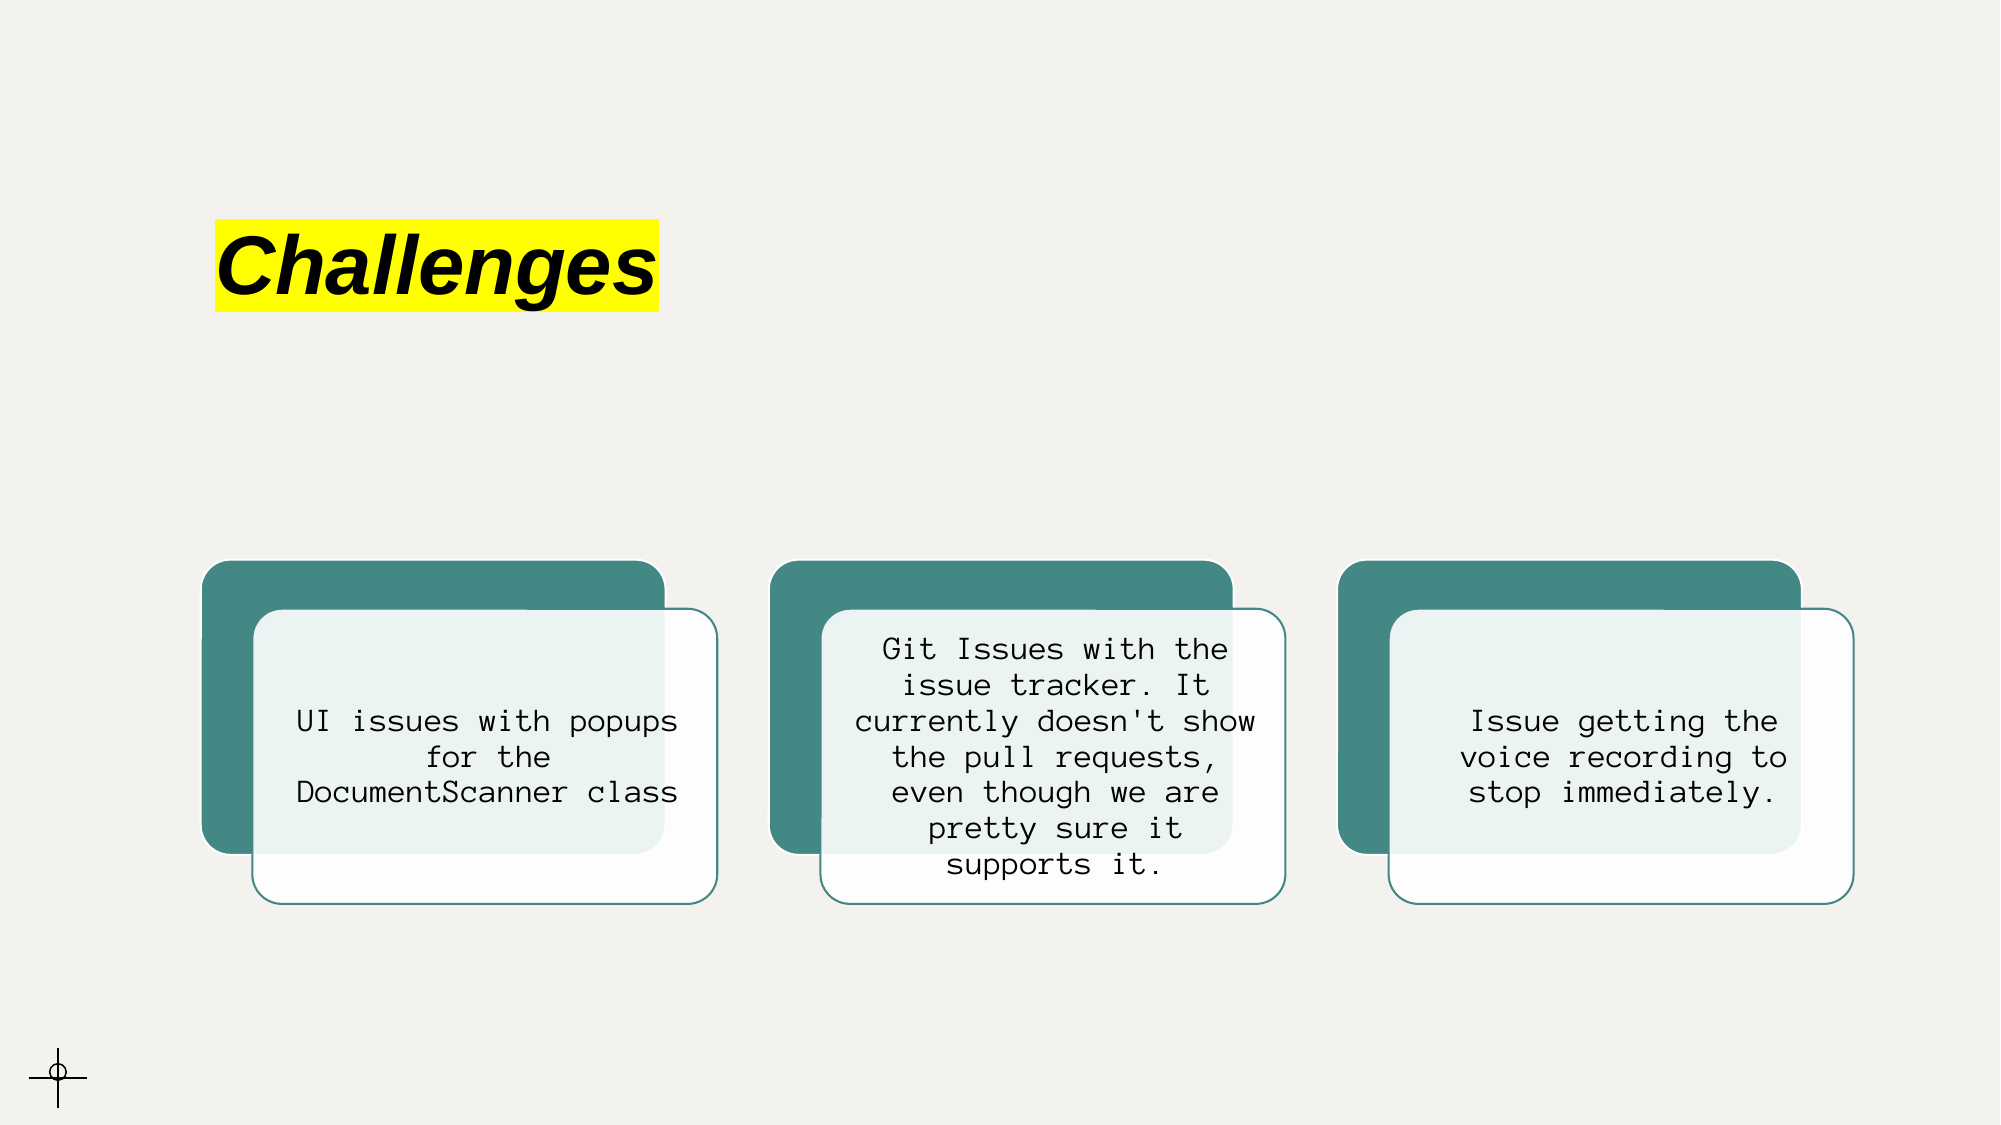

# Challenges
UI issues with popups for the DocumentScanner class
Git Issues with the issue tracker. It currently doesn't show the pull requests, even though we are pretty sure it supports it.
Issue getting the voice recording to stop immediately.